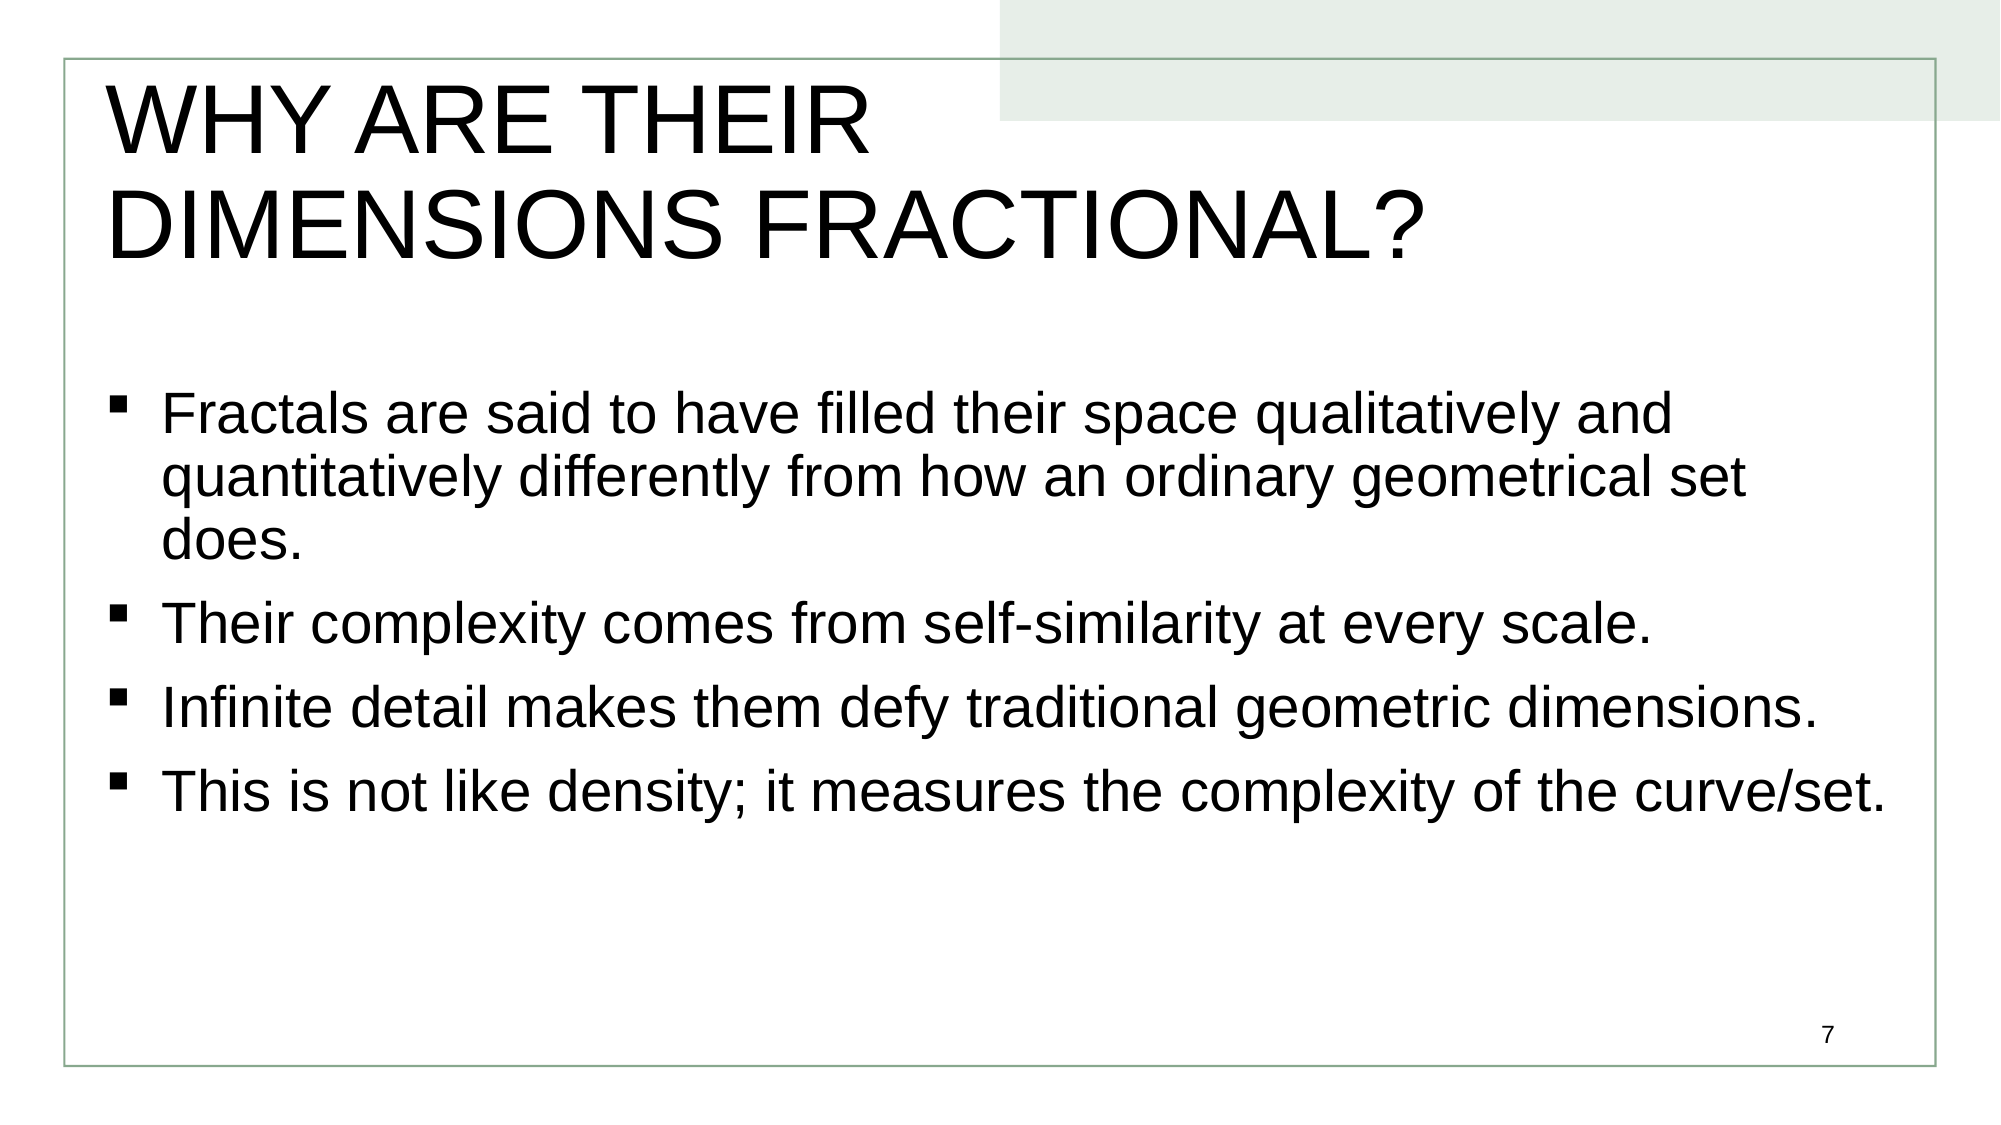

# WHY ARE THEIR DIMENSIONS FRACTIONAL?
Fractals are said to have filled their space qualitatively and quantitatively differently from how an ordinary geometrical set does.
Their complexity comes from self-similarity at every scale.
Infinite detail makes them defy traditional geometric dimensions.
This is not like density; it measures the complexity of the curve/set.
7